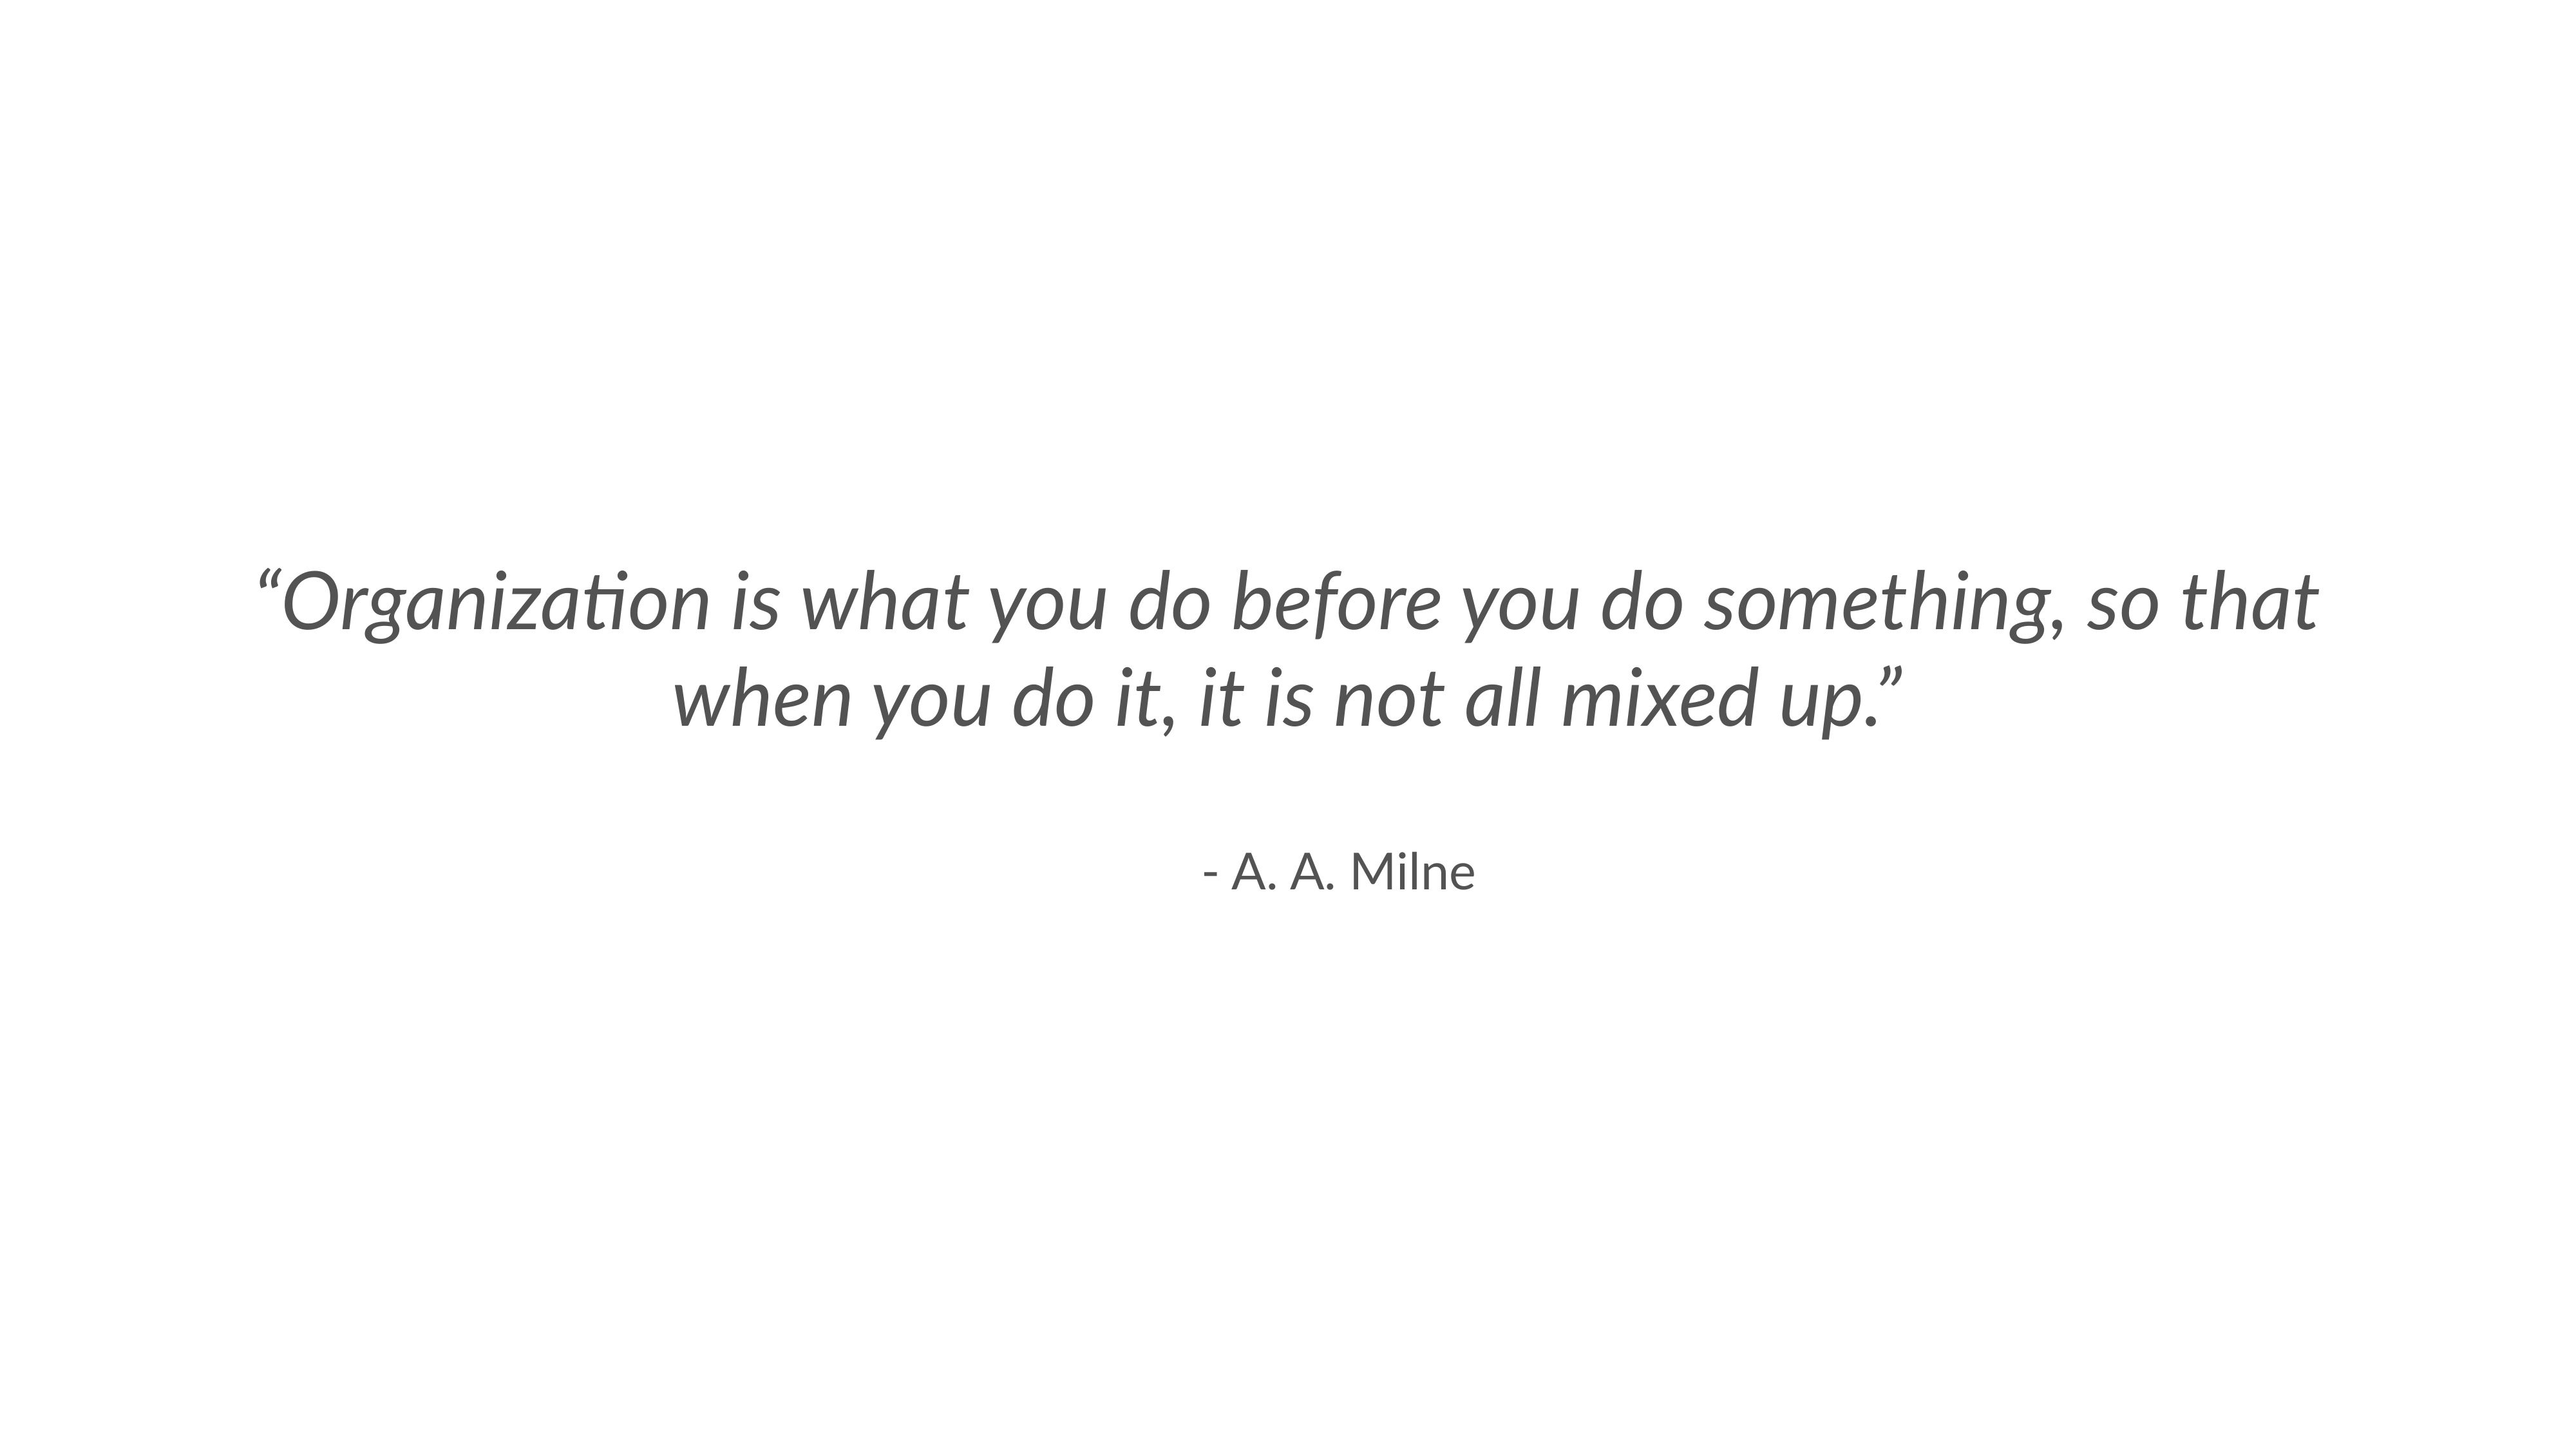

“Organization is what you do before you do something, so that when you do it, it is not all mixed up.”

- A. A. Milne